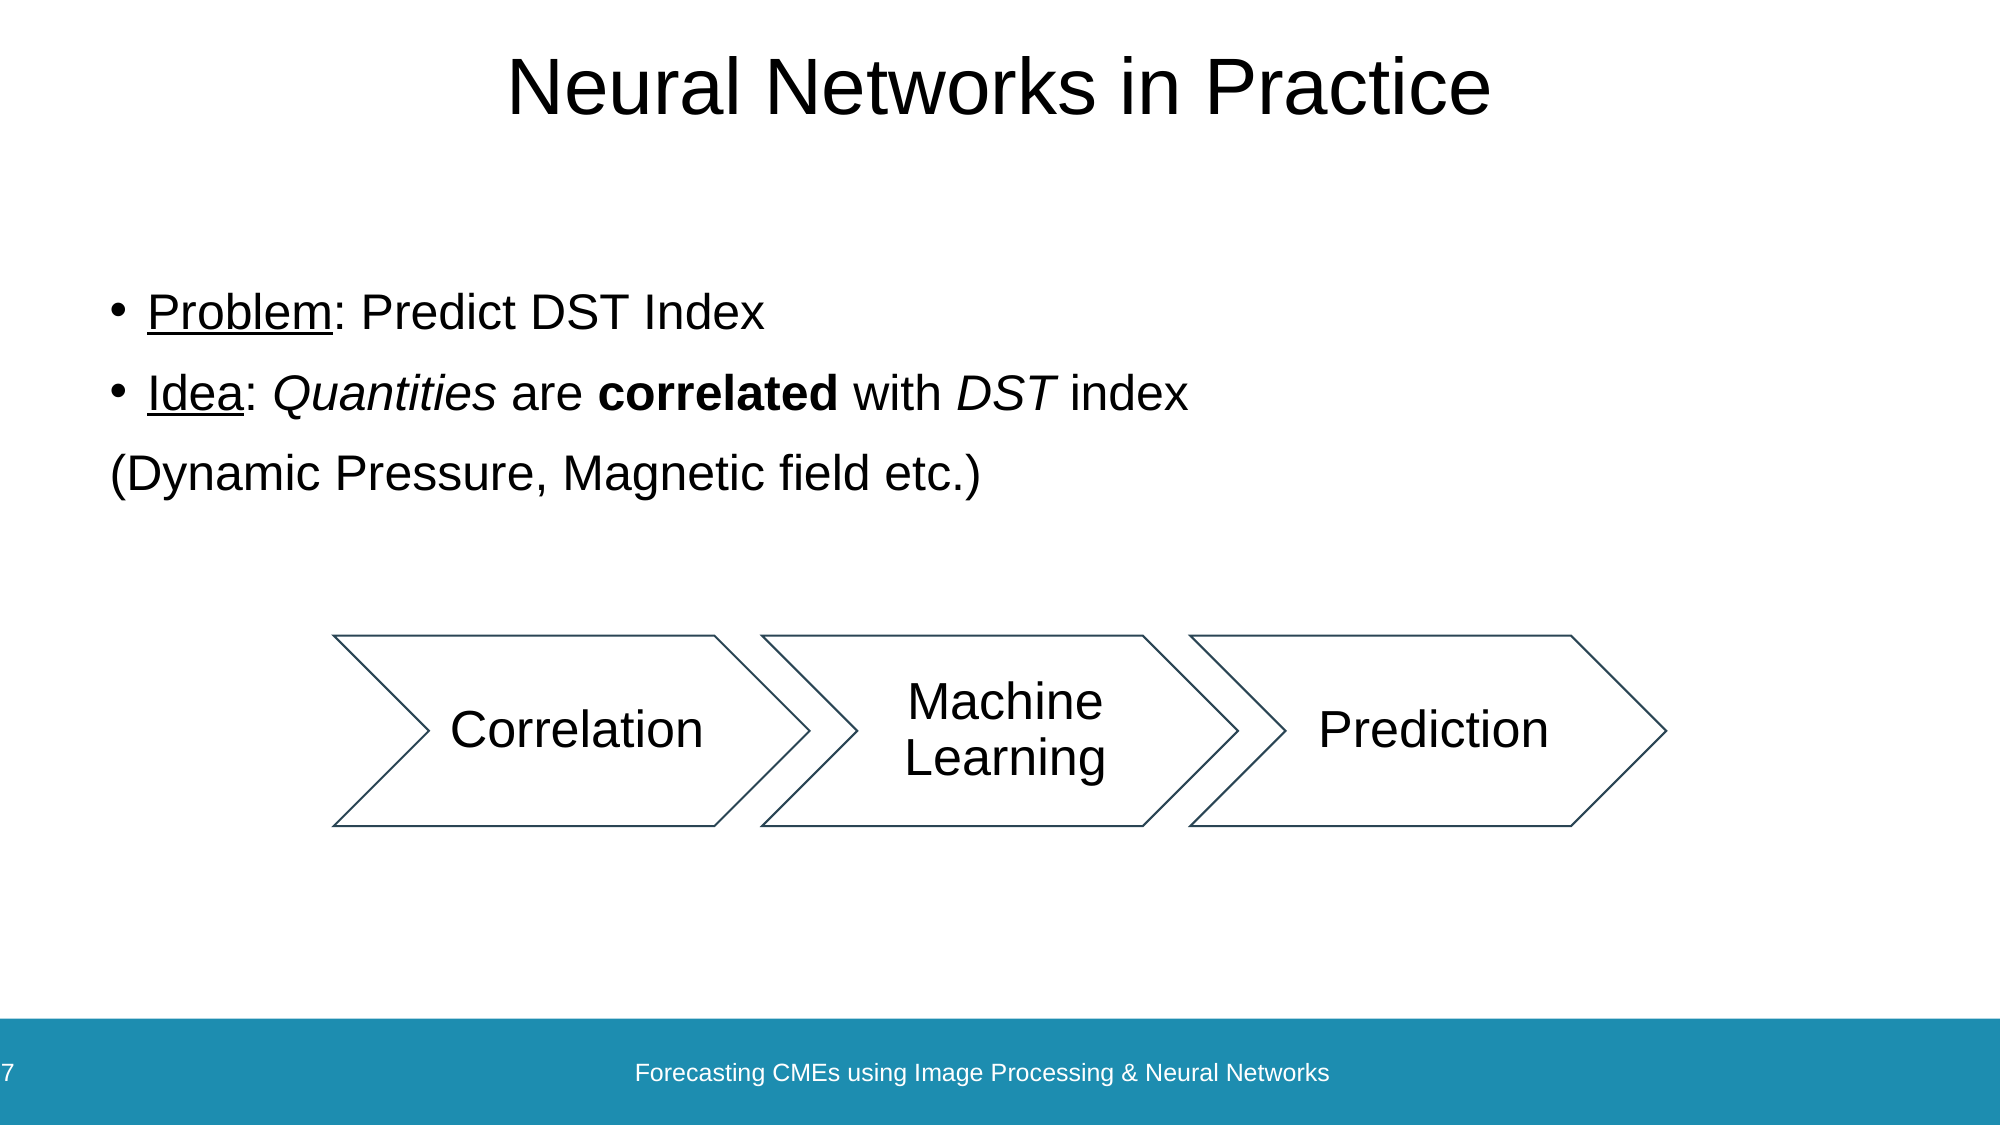

Neural Networks in Practice
Problem: Predict DST Index
Idea: Quantities are correlated with DST index
(Dynamic Pressure, Magnetic field etc.)
Correlation
Machine Learning
Prediction